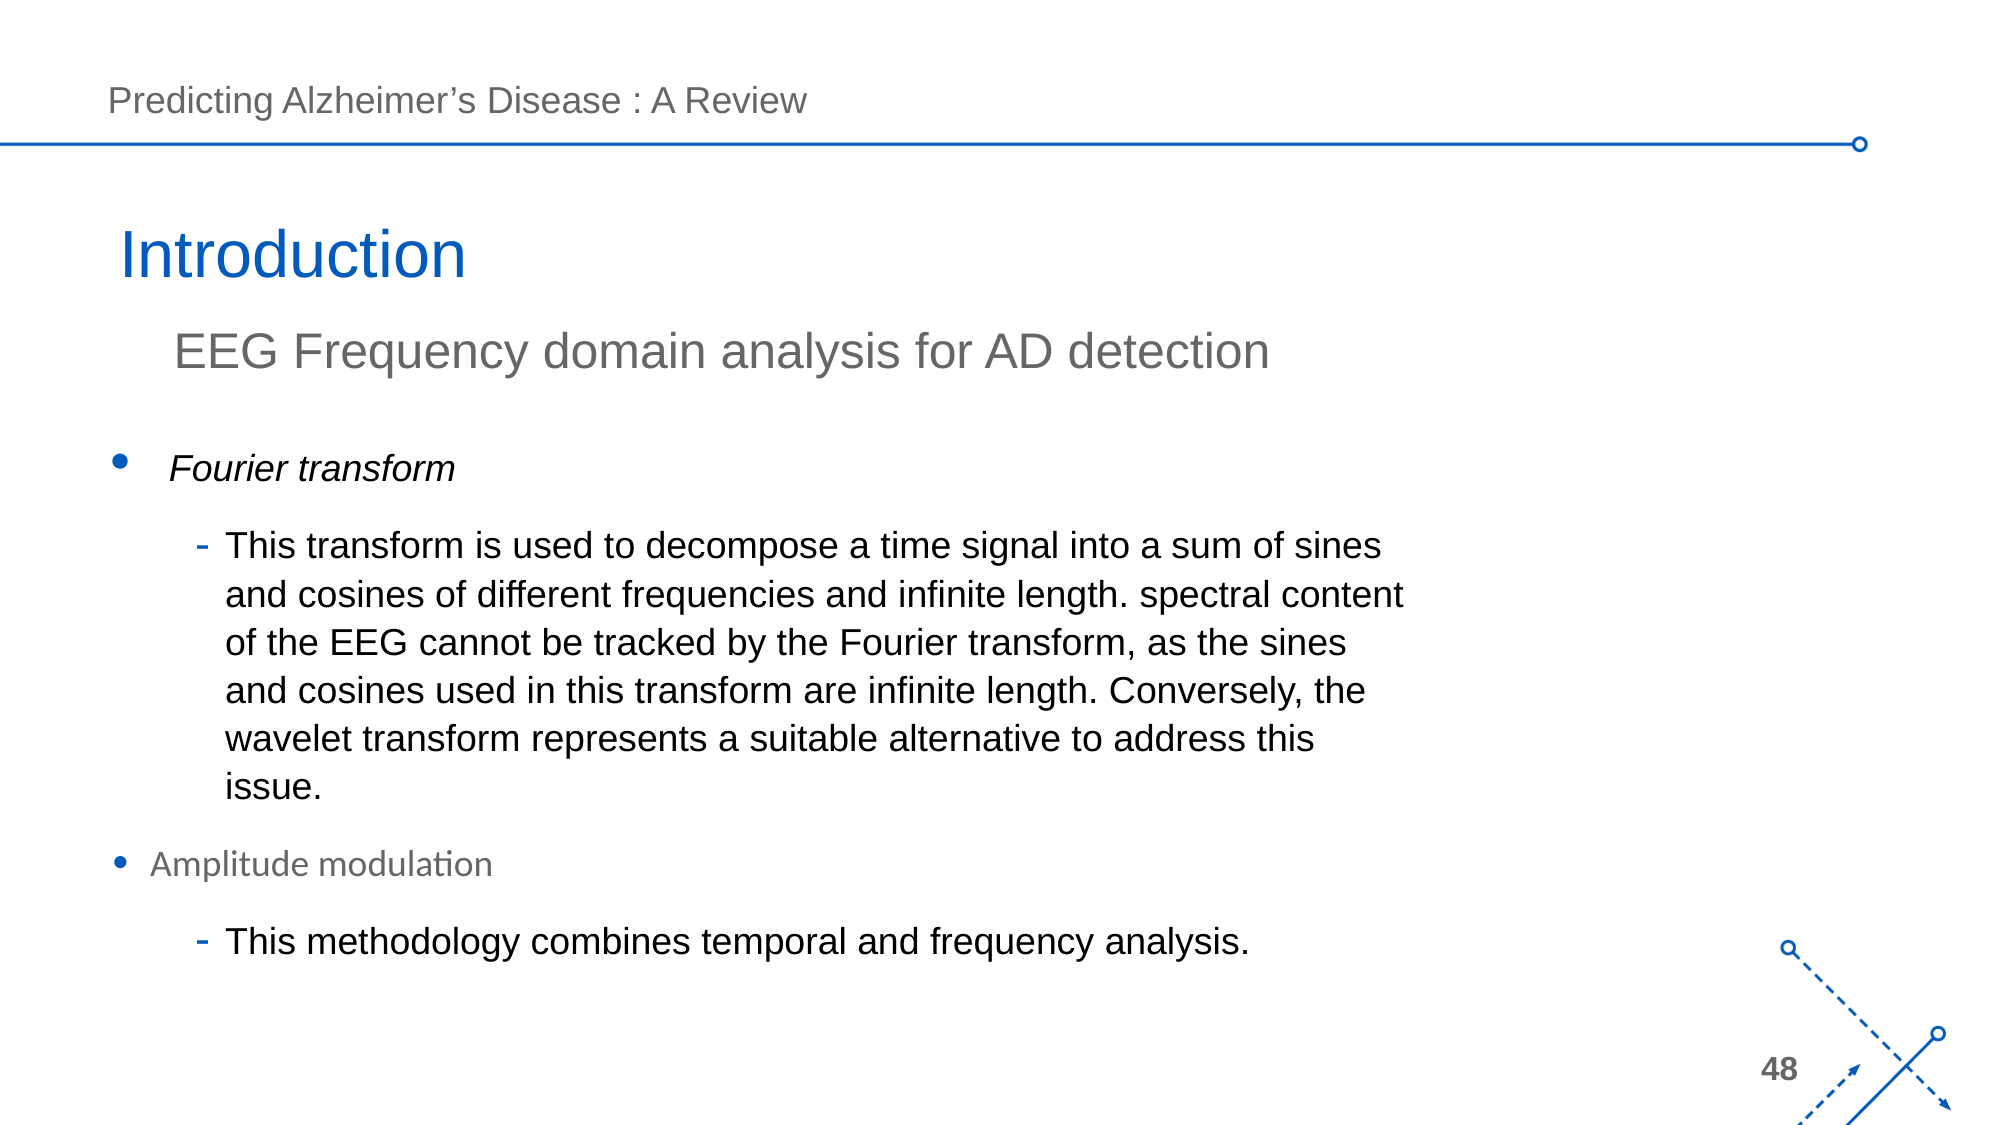

# Introduction
EEG Frequency domain analysis for AD detection
Fourier transform
This transform is used to decompose a time signal into a sum of sines and cosines of different frequencies and infinite length. spectral content of the EEG cannot be tracked by the Fourier transform, as the sines and cosines used in this transform are infinite length. Conversely, the wavelet transform represents a suitable alternative to address this issue.
Amplitude modulation
This methodology combines temporal and frequency analysis.